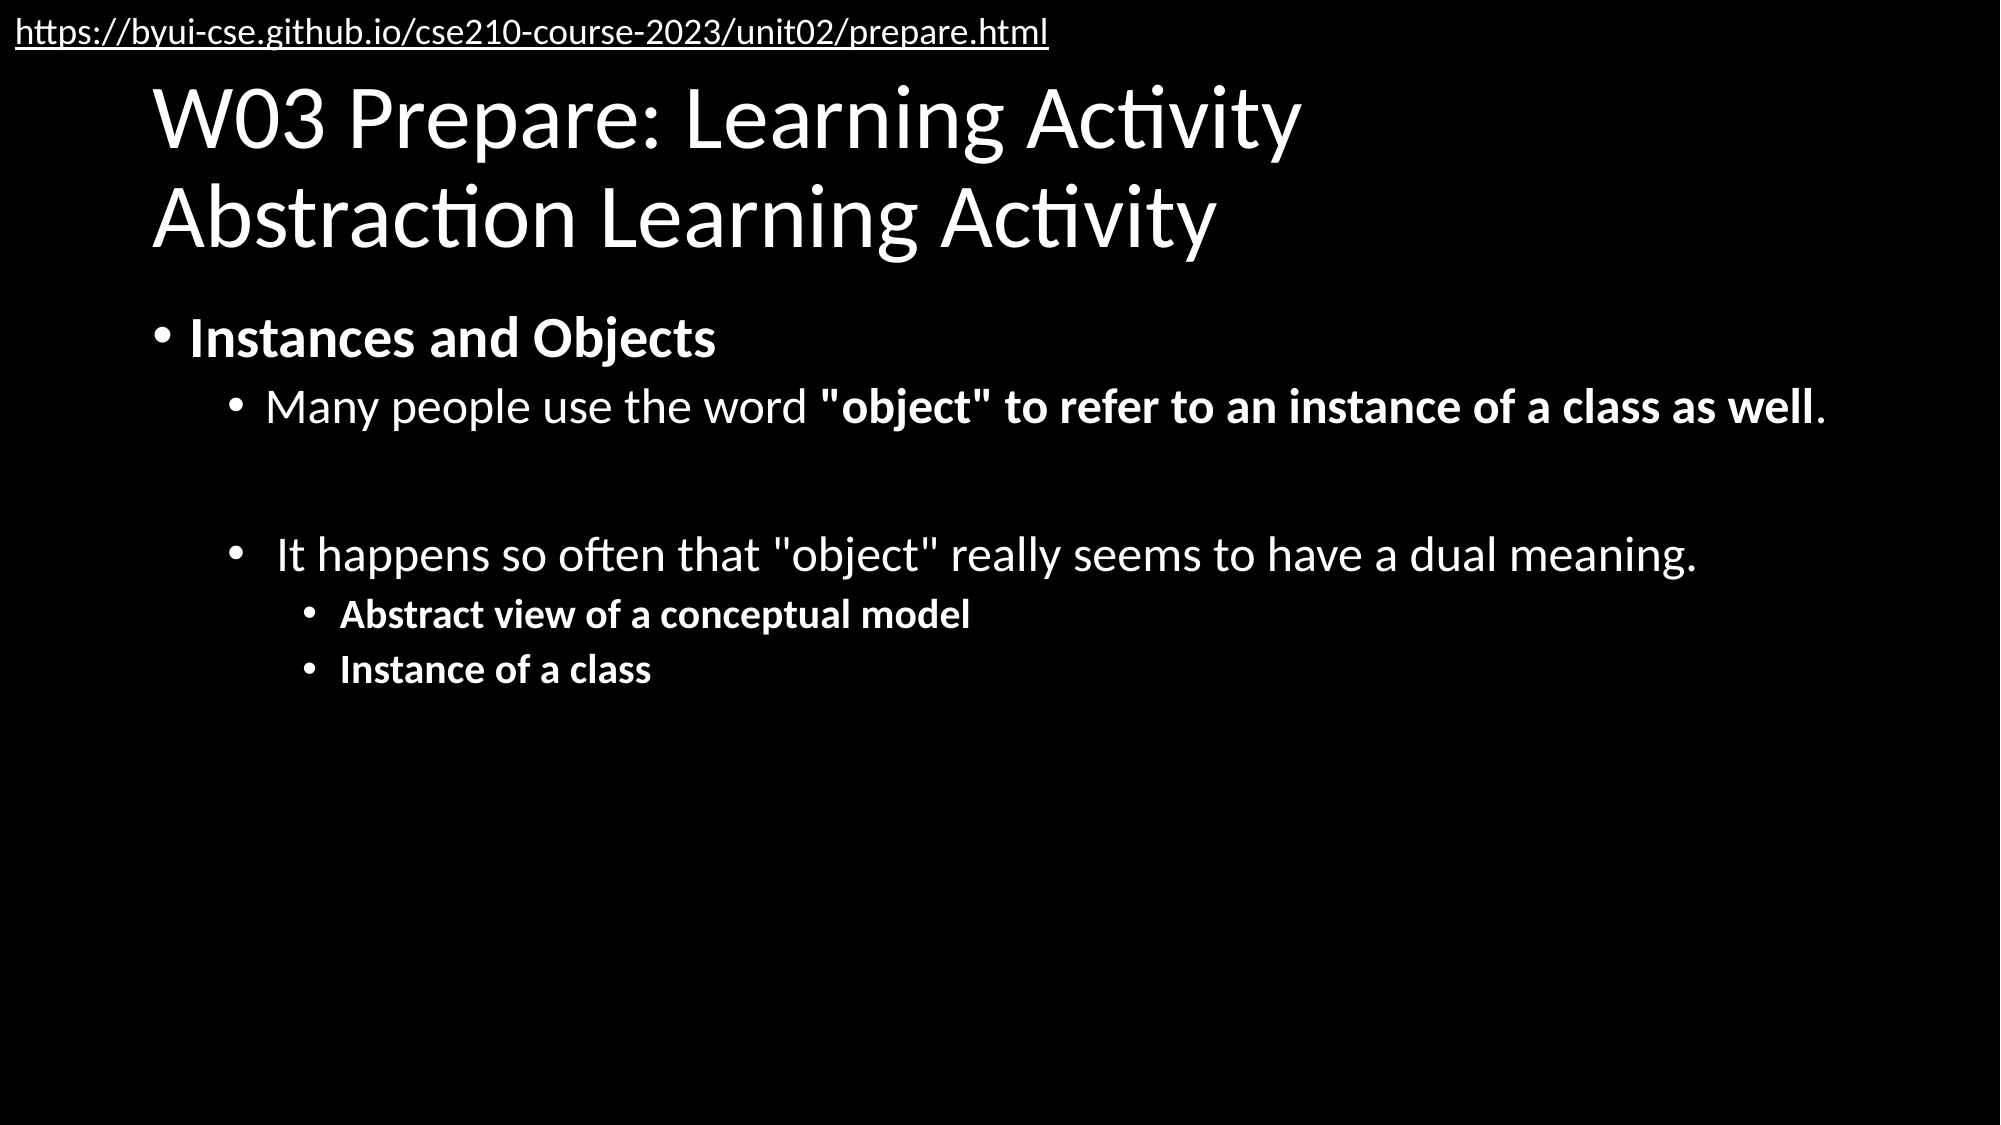

https://byui-cse.github.io/cse210-course-2023/unit02/prepare.html
# W03 Prepare: Learning Activity Abstraction Learning Activity
Instances and Objects
Many people use the word "object" to refer to an instance of a class as well.

 It happens so often that "object" really seems to have a dual meaning.
Abstract view of a conceptual model
Instance of a class